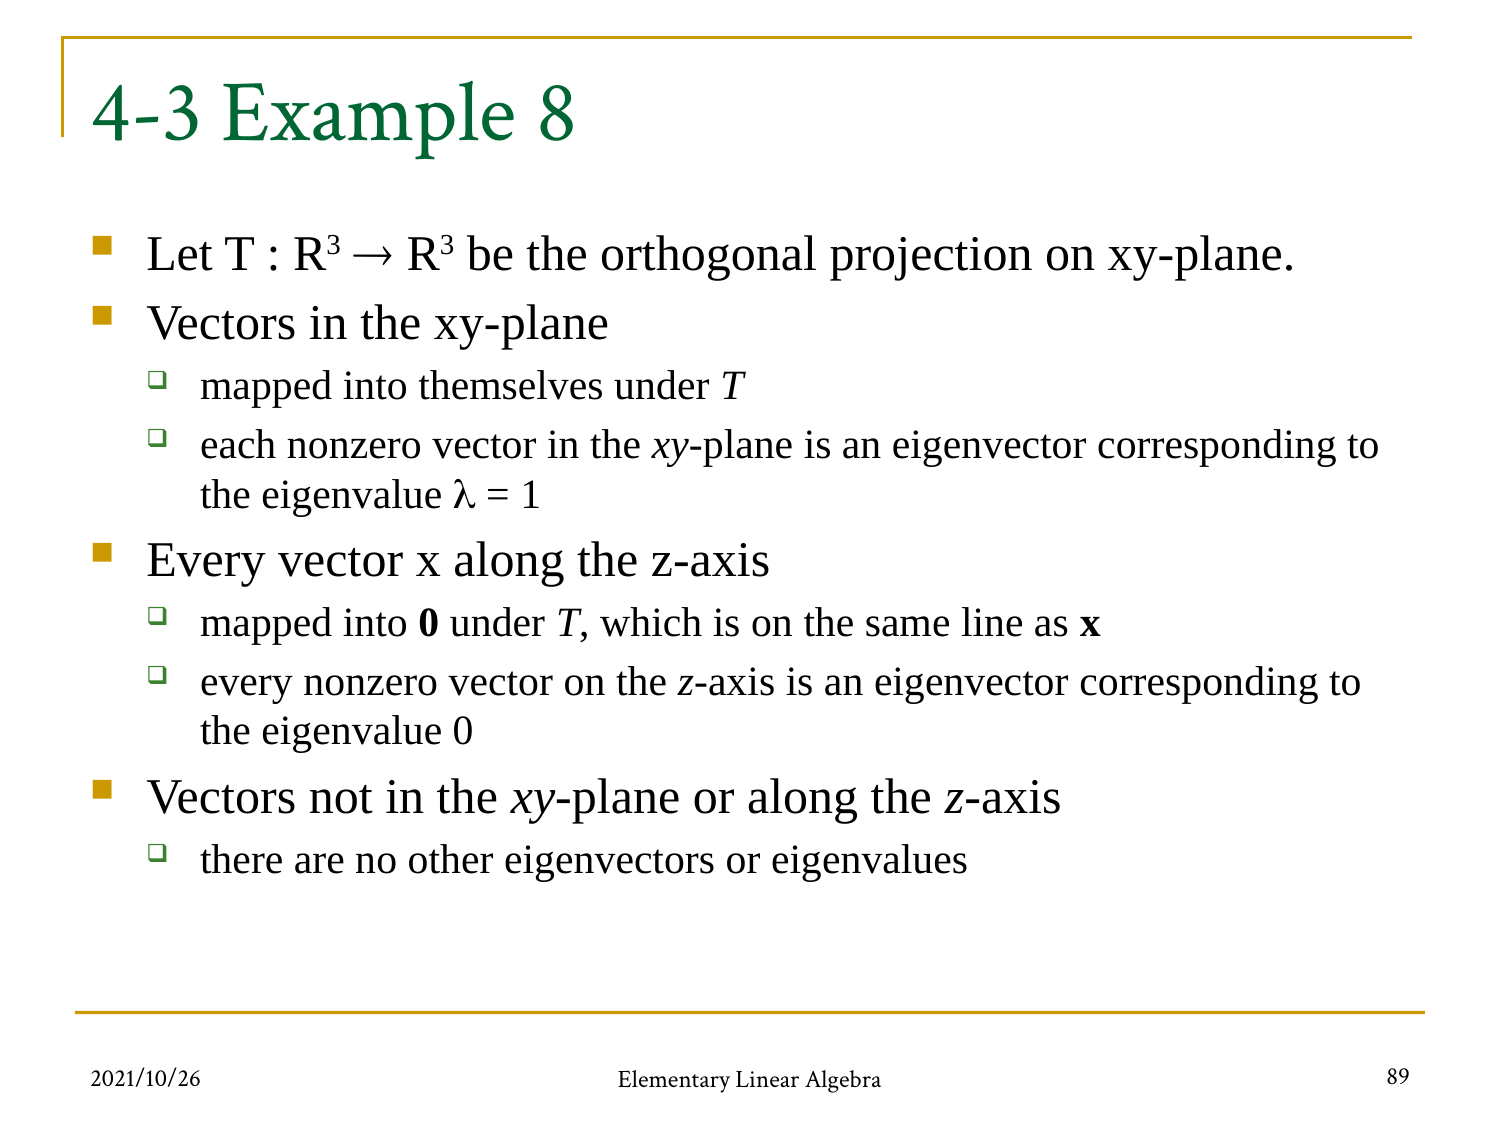

# 4-3 Example 8
Let T : R3 → R3 be the orthogonal projection on xy-plane.
Vectors in the xy-plane
mapped into themselves under T
each nonzero vector in the xy-plane is an eigenvector corresponding to the eigenvalue λ = 1
Every vector x along the z-axis
mapped into 0 under T, which is on the same line as x
every nonzero vector on the z-axis is an eigenvector corresponding to the eigenvalue 0
Vectors not in the xy-plane or along the z-axis
there are no other eigenvectors or eigenvalues
2021/10/26
89
Elementary Linear Algebra